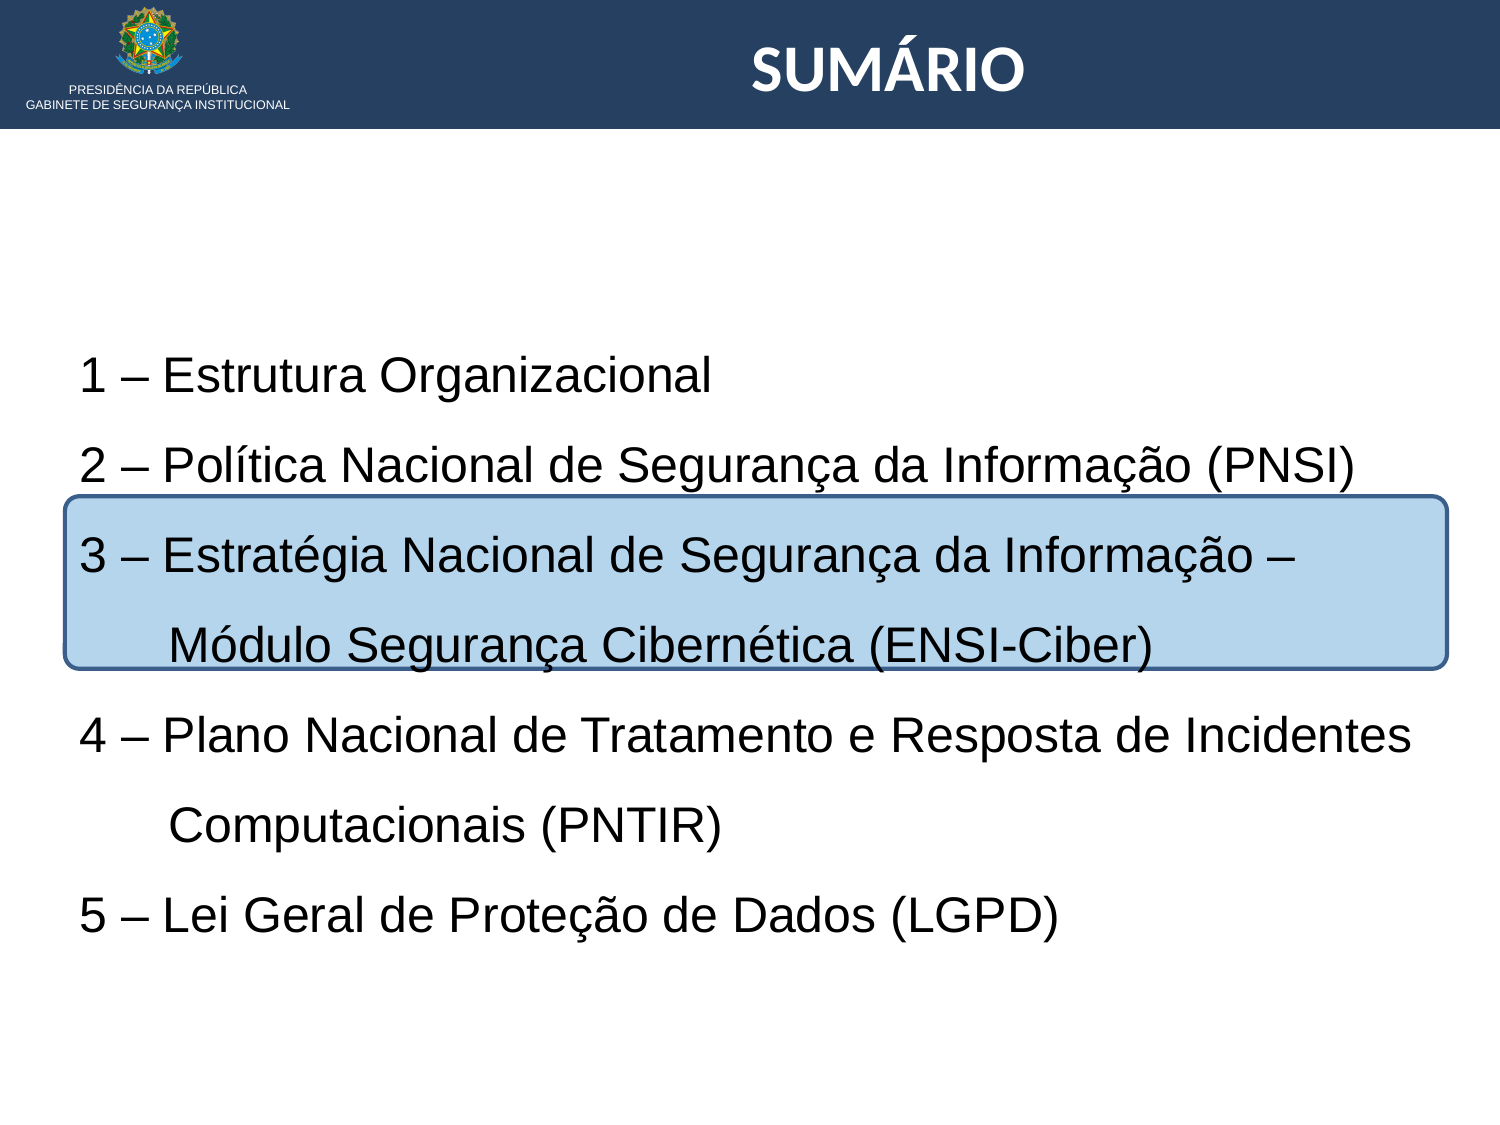

SUMÁRIO
1 – Estrutura Organizacional
2 – Política Nacional de Segurança da Informação (PNSI)
3 – Estratégia Nacional de Segurança da Informação – Módulo Segurança Cibernética (ENSI-Ciber)
4 – Plano Nacional de Tratamento e Resposta de Incidentes Computacionais (PNTIR)
5 – Lei Geral de Proteção de Dados (LGPD)